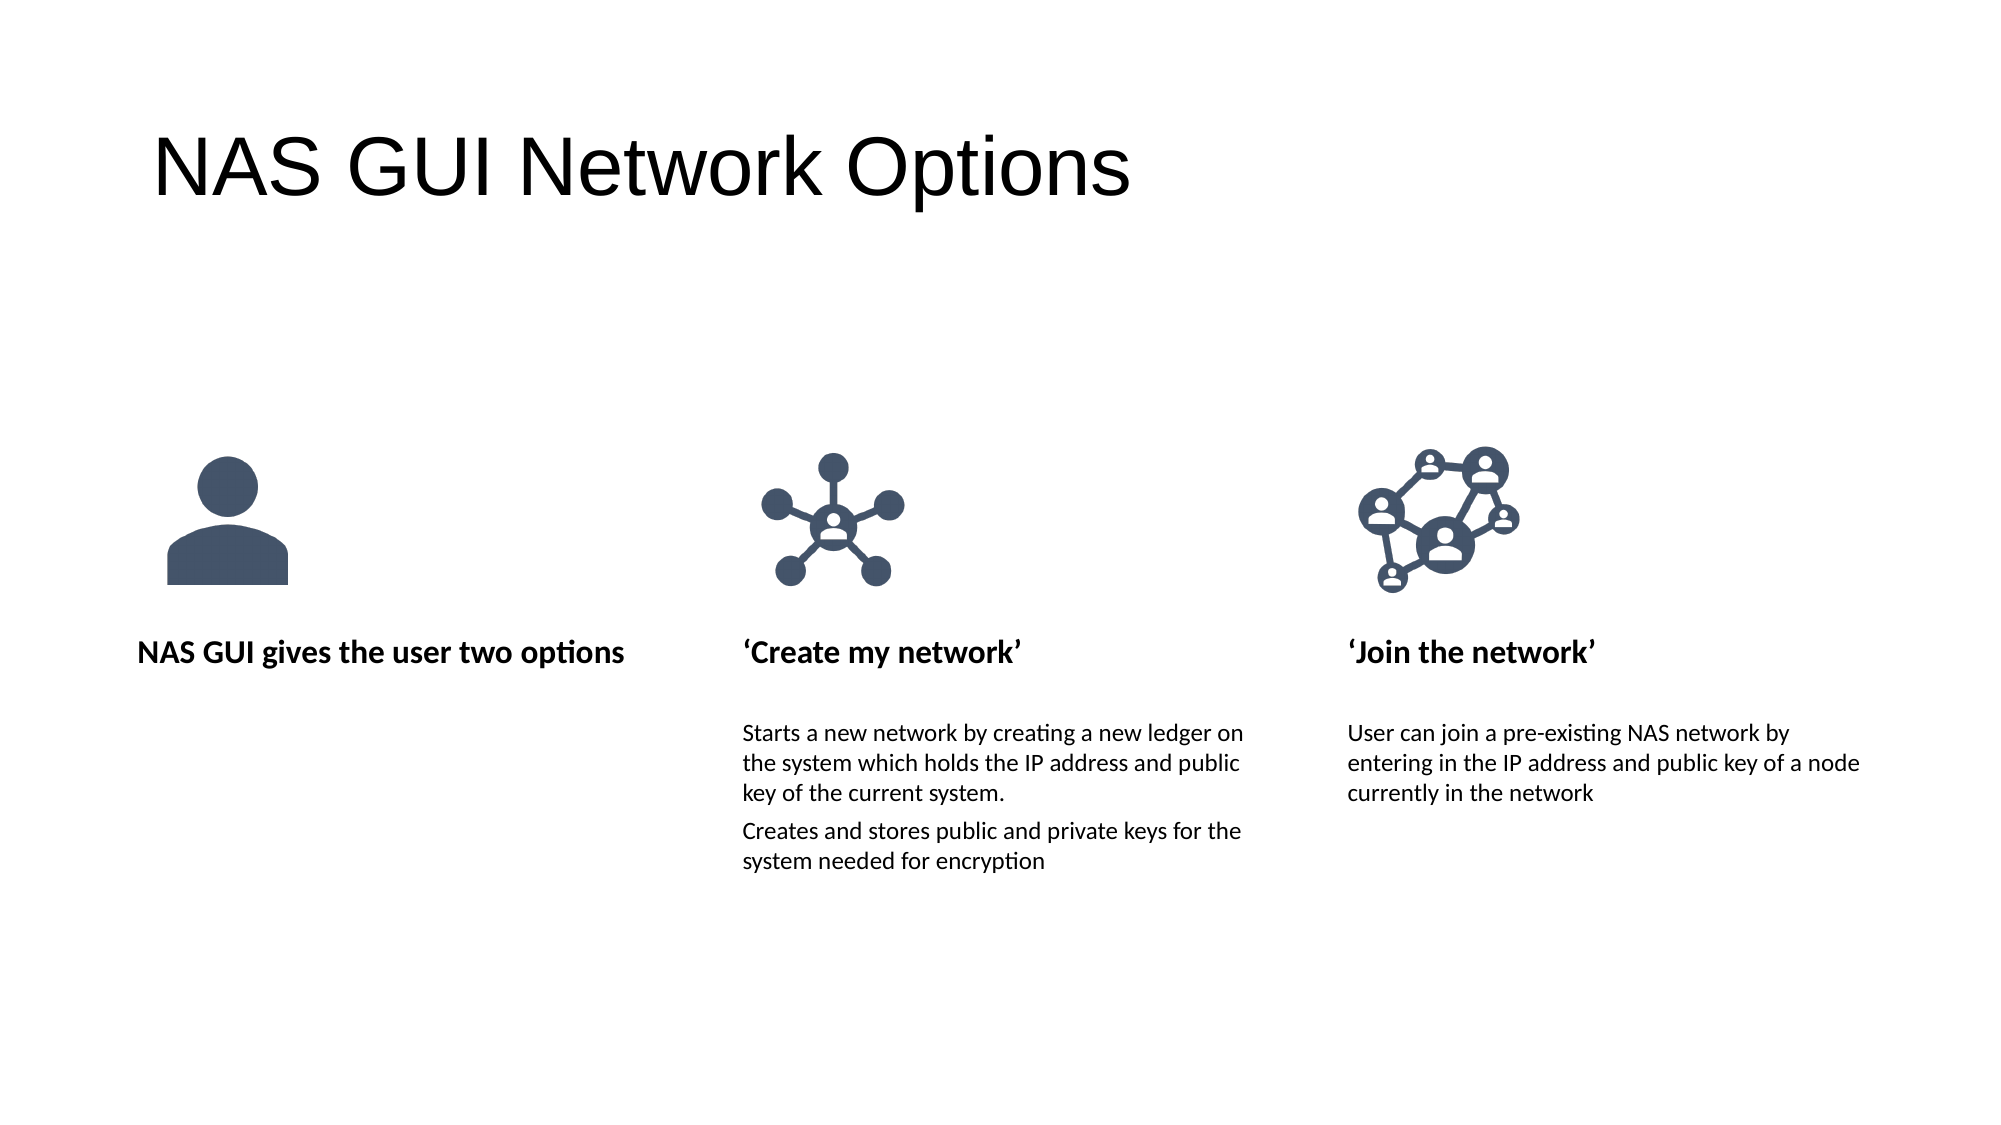

# NAS GUI Network Options
NAS GUI gives the user two options
‘Create my network’
Starts a new network by creating a new ledger on the system which holds the IP address and public key of the current system.
Creates and stores public and private keys for the system needed for encryption
‘Join the network’
User can join a pre-existing NAS network by entering in the IP address and public key of a node currently in the network